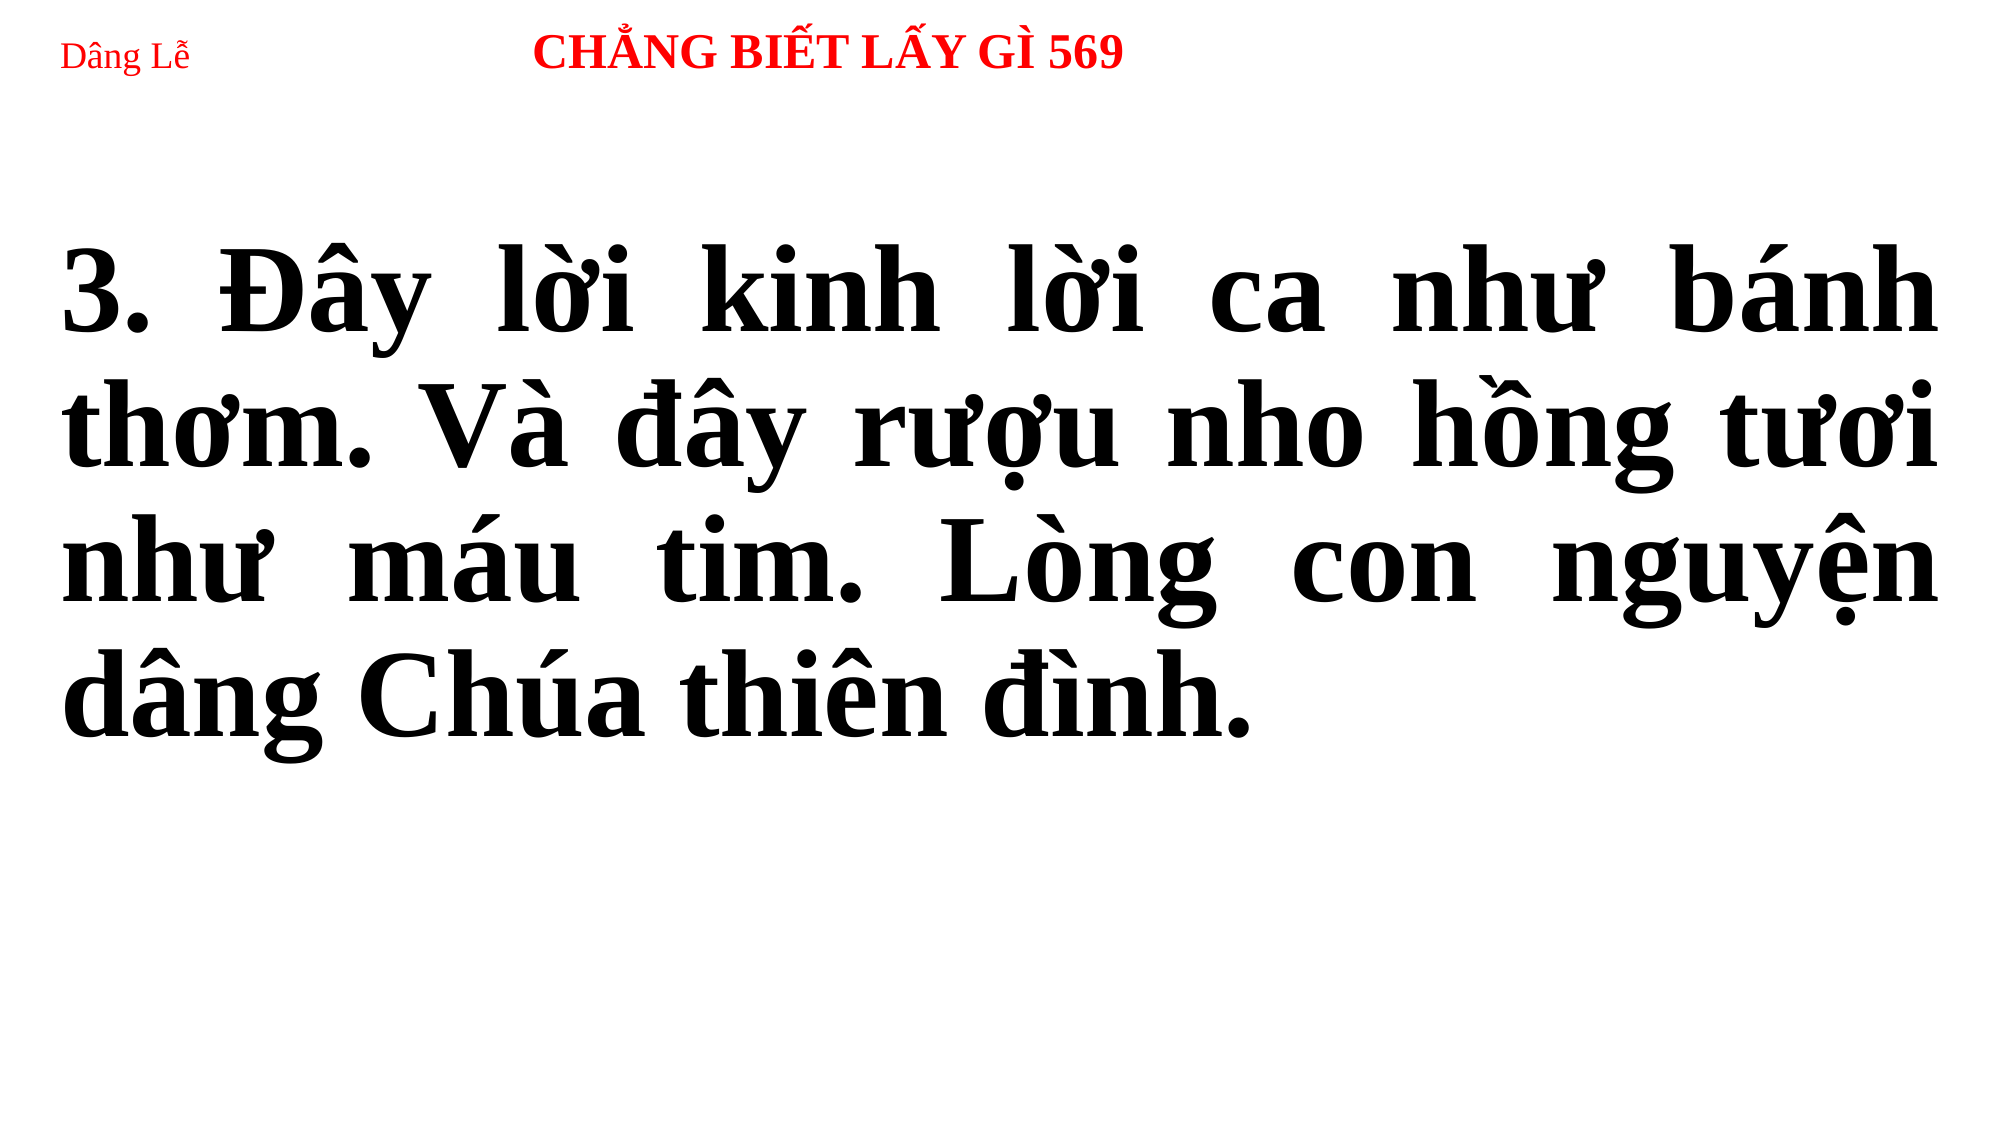

# Dâng Lễ                                    CHẲNG BIẾT LẤY GÌ 569
3. Đây lời kinh lời ca như bánh thơm. Và đây rượu nho hồng tươi như máu tim. Lòng con nguyện dâng Chúa thiên đình.